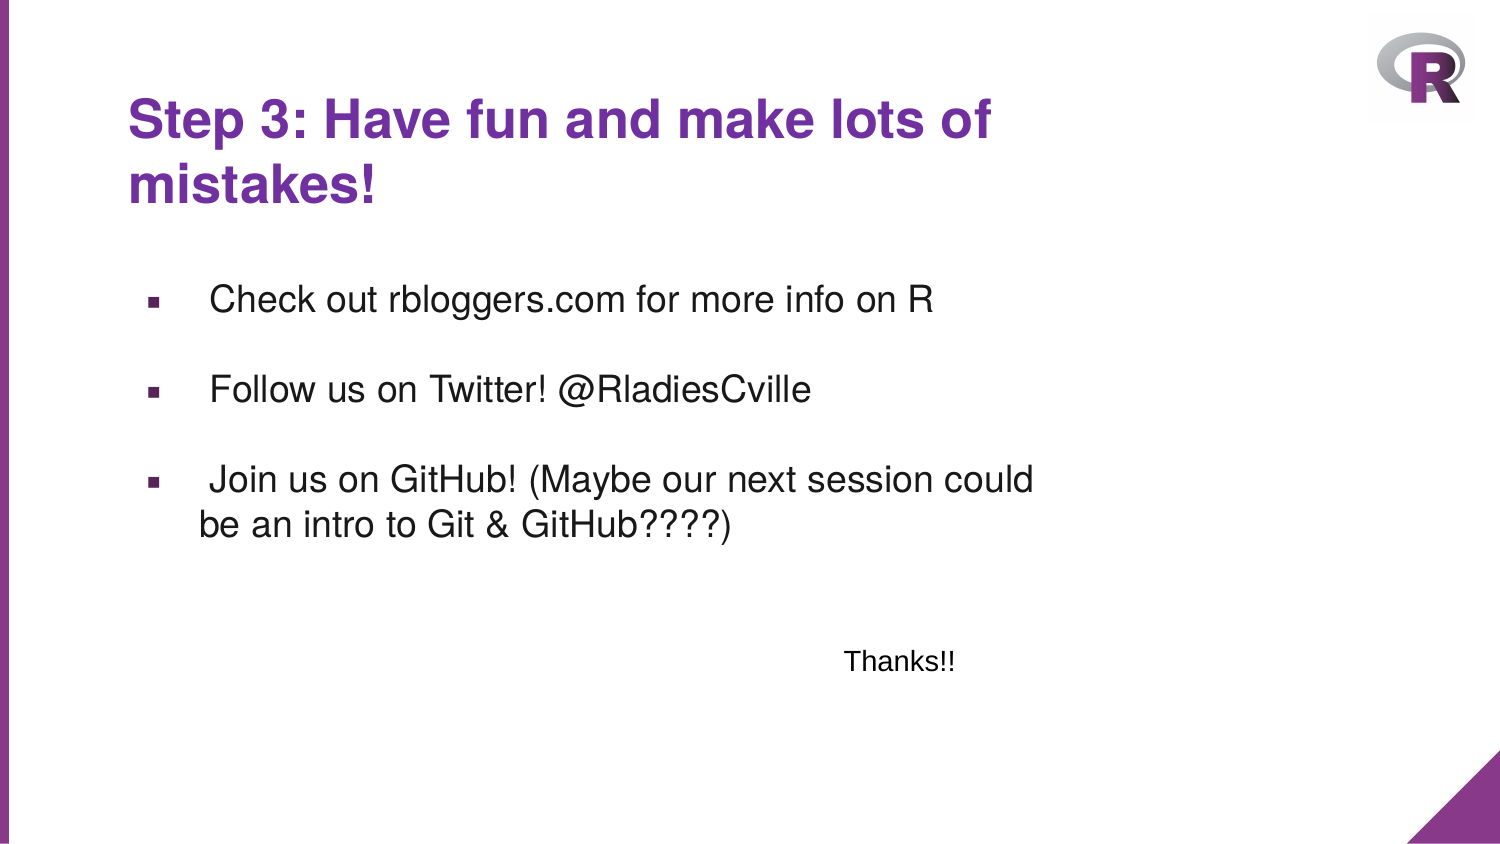

# Step 3: Have fun and make lots of mistakes!
 Check out rbloggers.com for more info on R

 Follow us on Twitter! @RladiesCville

 Join us on GitHub! (Maybe our next session could be an intro to Git & GitHub????)
Thanks!!